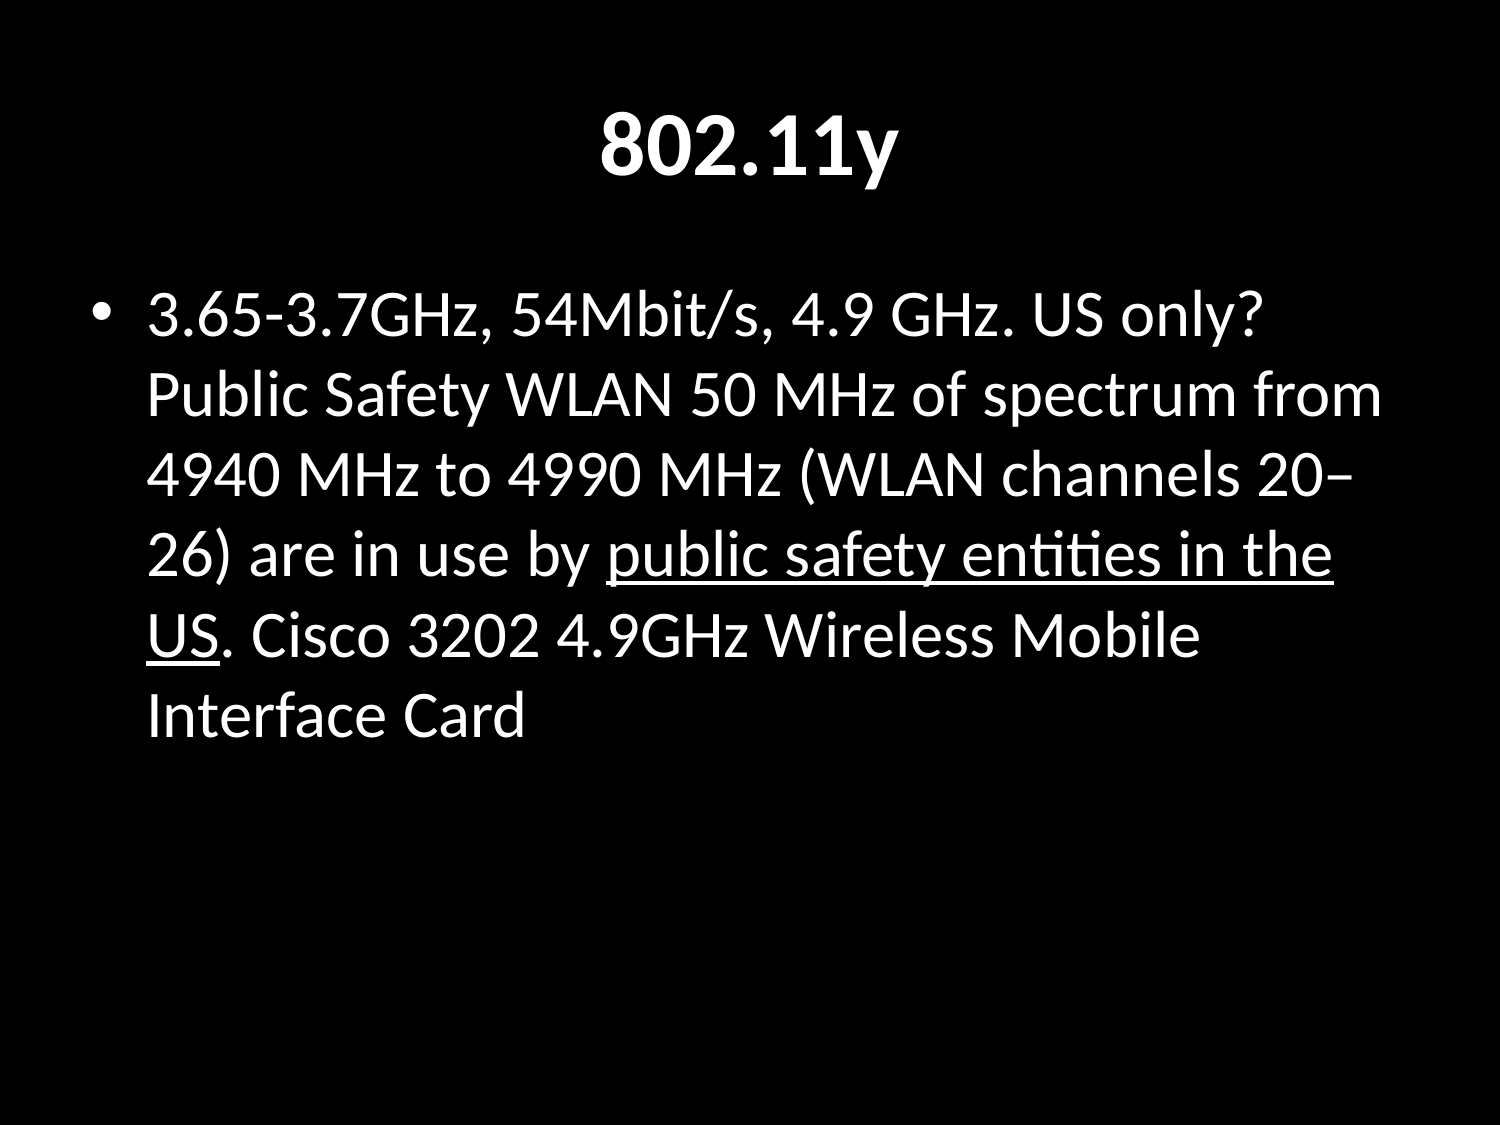

# 802.11y
3.65-3.7GHz, 54Mbit/s, 4.9 GHz. US only?  Public Safety WLAN 50 MHz of spectrum from 4940 MHz to 4990 MHz (WLAN channels 20–26) are in use by public safety entities in the US. Cisco 3202 4.9GHz Wireless Mobile Interface Card